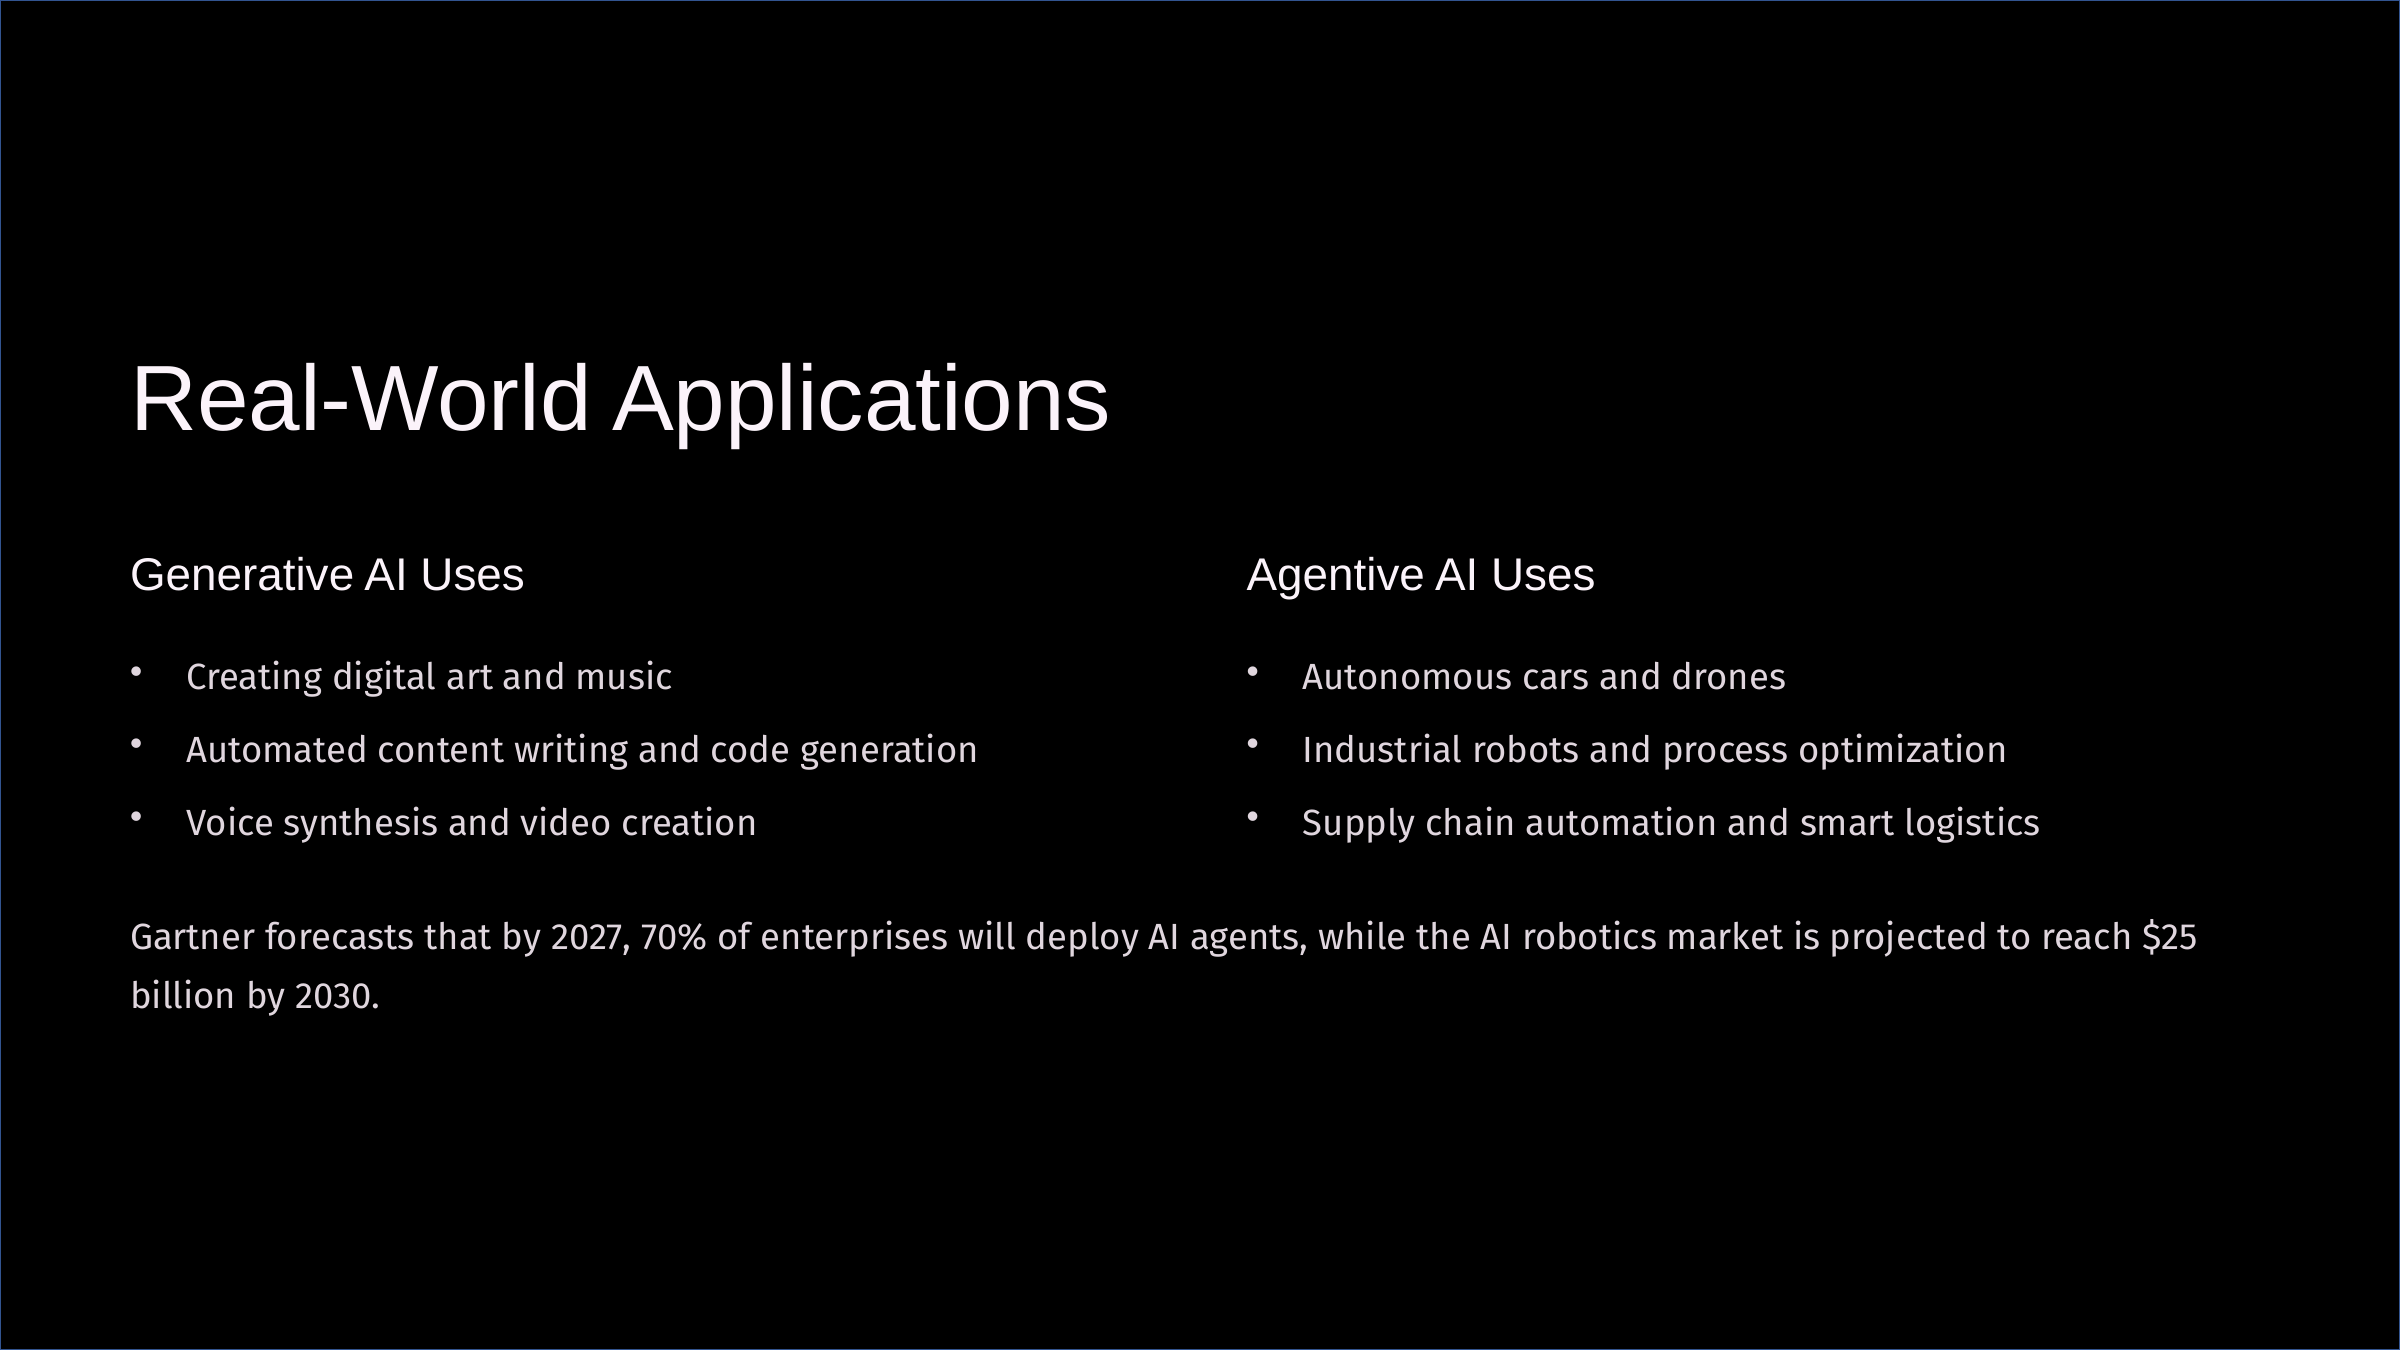

Real-World Applications
Generative AI Uses
Agentive AI Uses
Creating digital art and music
Autonomous cars and drones
Automated content writing and code generation
Industrial robots and process optimization
Voice synthesis and video creation
Supply chain automation and smart logistics
Gartner forecasts that by 2027, 70% of enterprises will deploy AI agents, while the AI robotics market is projected to reach $25 billion by 2030.